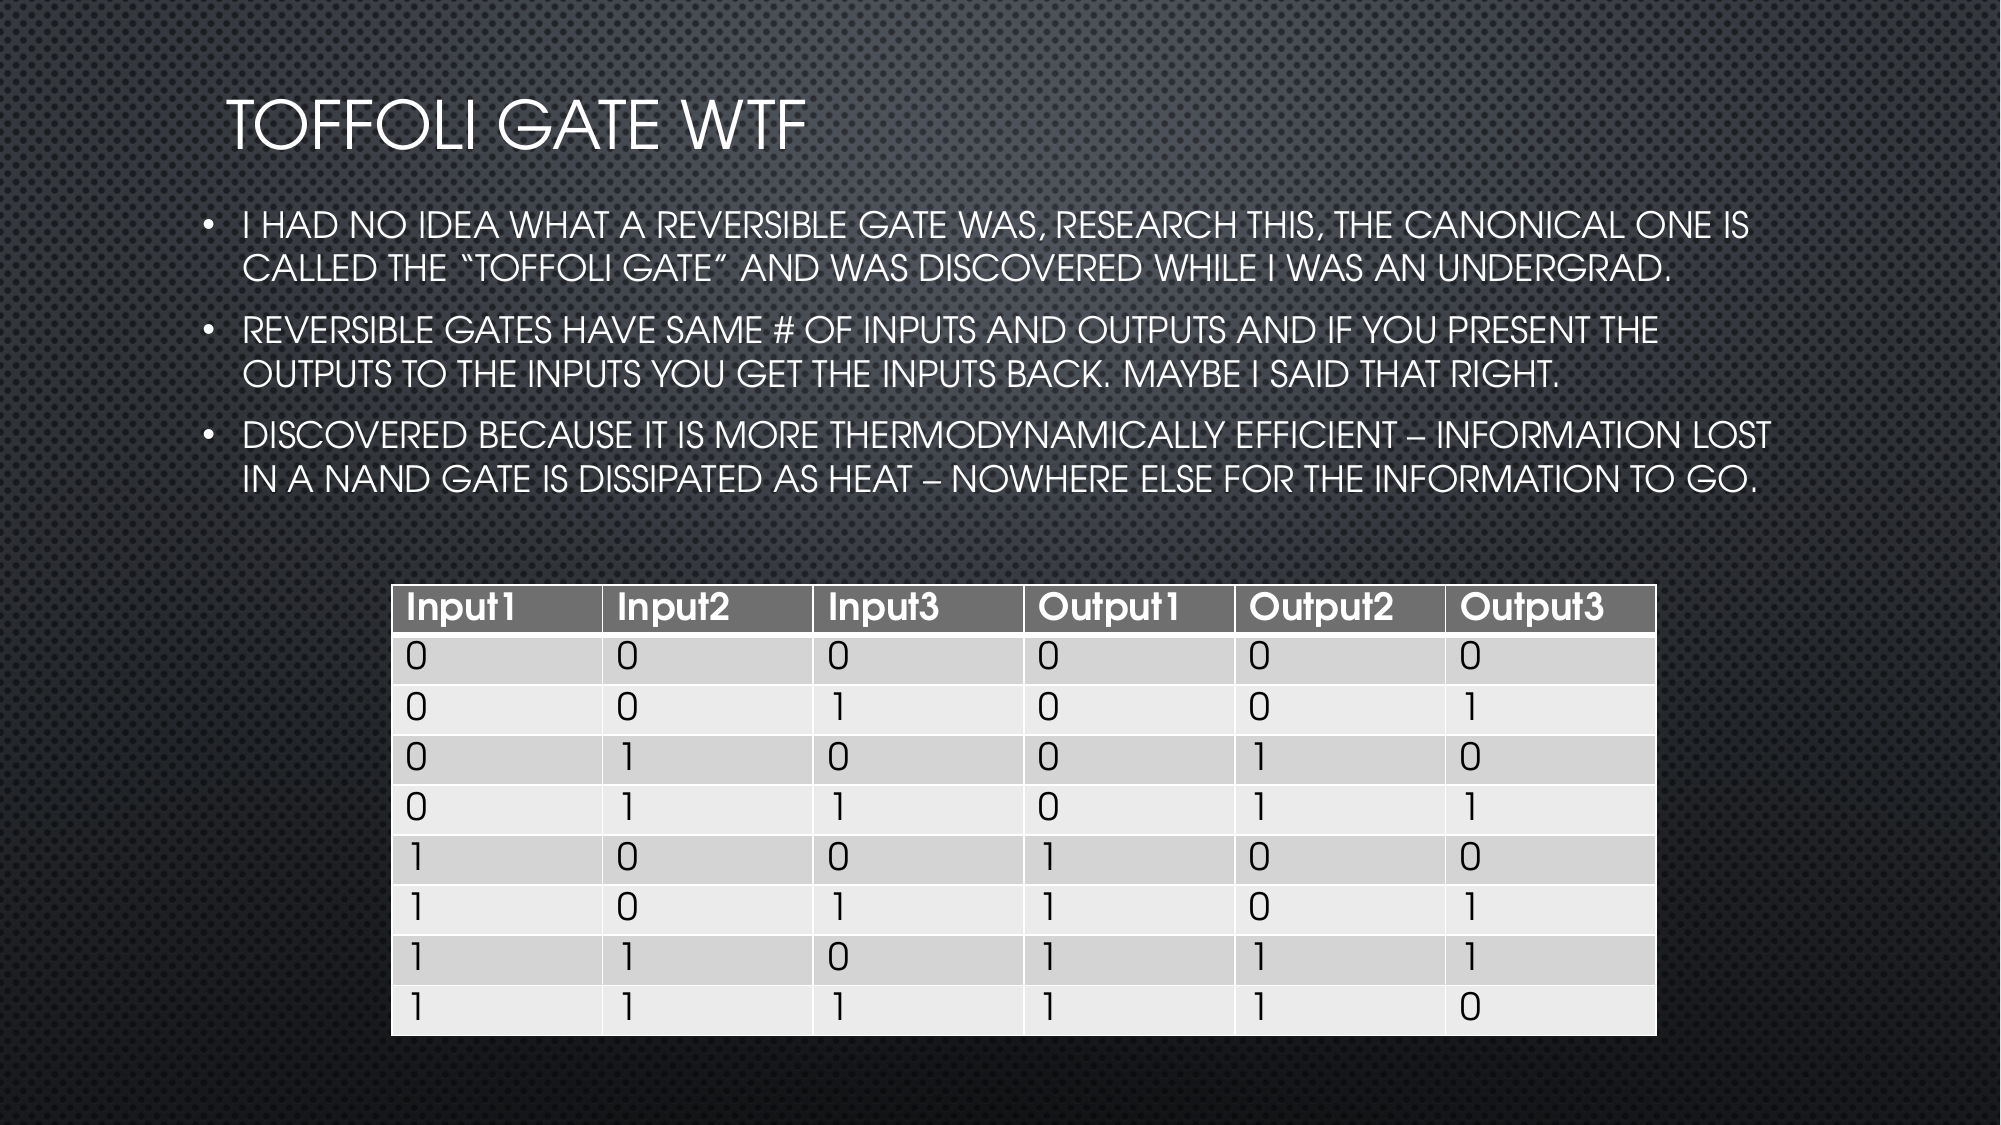

# Toffoli gate wtf
I had no idea what a reversible gate was, research this, the canonical one is called the “Toffoli Gate” and was discovered while I was an undergrad.
Reversible gates have same # of inputs and outputs and if you present the outputs to the inputs you get the inputs back. Maybe I said that right.
Discovered because it is more thermodynamically efficient – information lost in a NAND gate is dissipated as heat – nowhere else for the information to go.
| Input1 | Input2 | Input3 | Output1 | Output2 | Output3 |
| --- | --- | --- | --- | --- | --- |
| 0 | 0 | 0 | 0 | 0 | 0 |
| 0 | 0 | 1 | 0 | 0 | 1 |
| 0 | 1 | 0 | 0 | 1 | 0 |
| 0 | 1 | 1 | 0 | 1 | 1 |
| 1 | 0 | 0 | 1 | 0 | 0 |
| 1 | 0 | 1 | 1 | 0 | 1 |
| 1 | 1 | 0 | 1 | 1 | 1 |
| 1 | 1 | 1 | 1 | 1 | 0 |